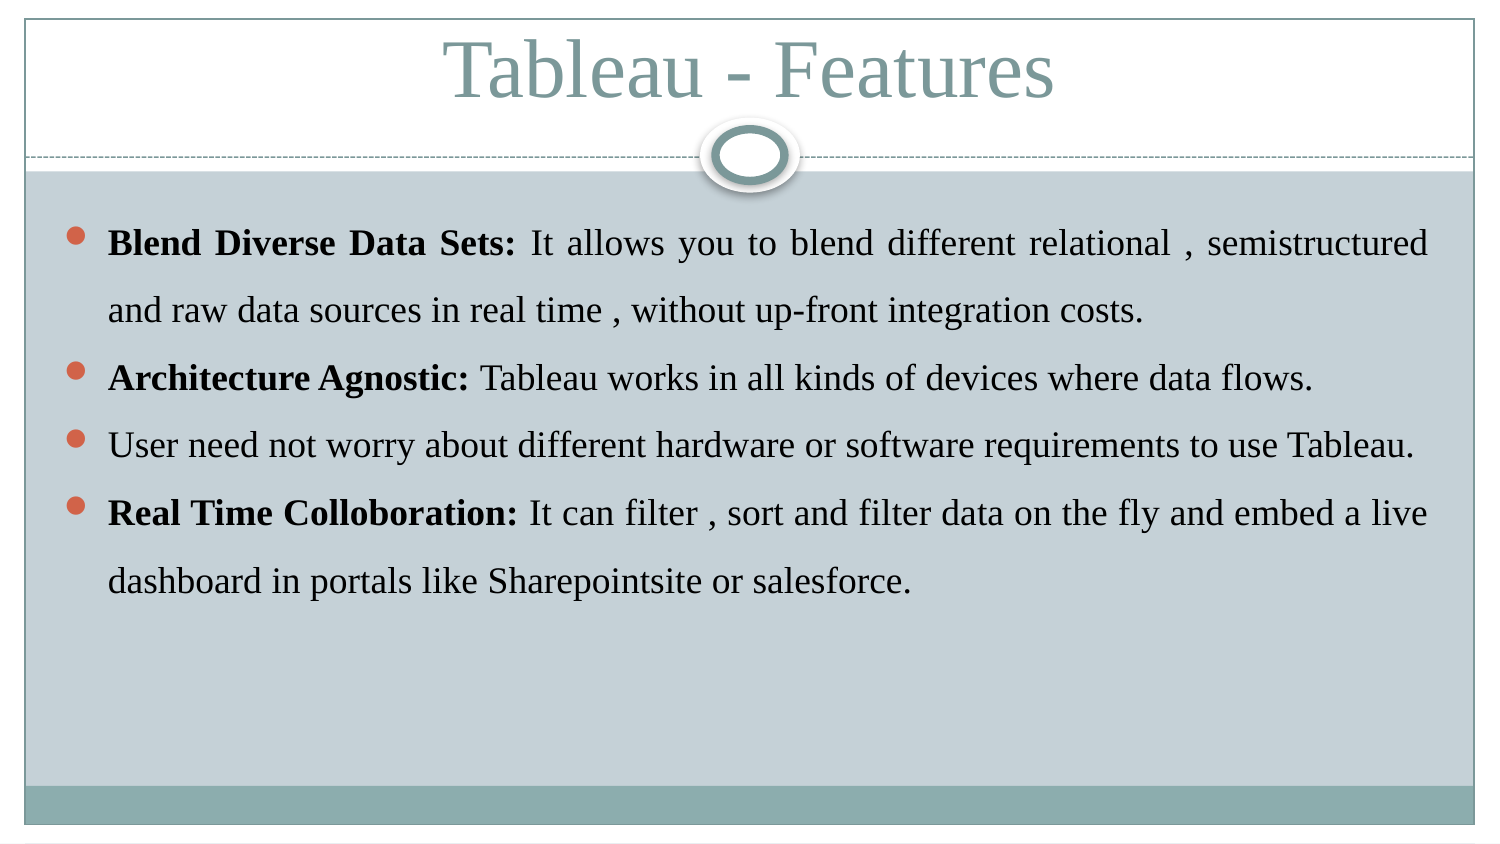

# Tableau - Features
Blend Diverse Data Sets: It allows you to blend different relational , semistructured and raw data sources in real time , without up-front integration costs.
Architecture Agnostic: Tableau works in all kinds of devices where data flows.
User need not worry about different hardware or software requirements to use Tableau.
Real Time Colloboration: It can filter , sort and filter data on the fly and embed a live dashboard in portals like Sharepointsite or salesforce.